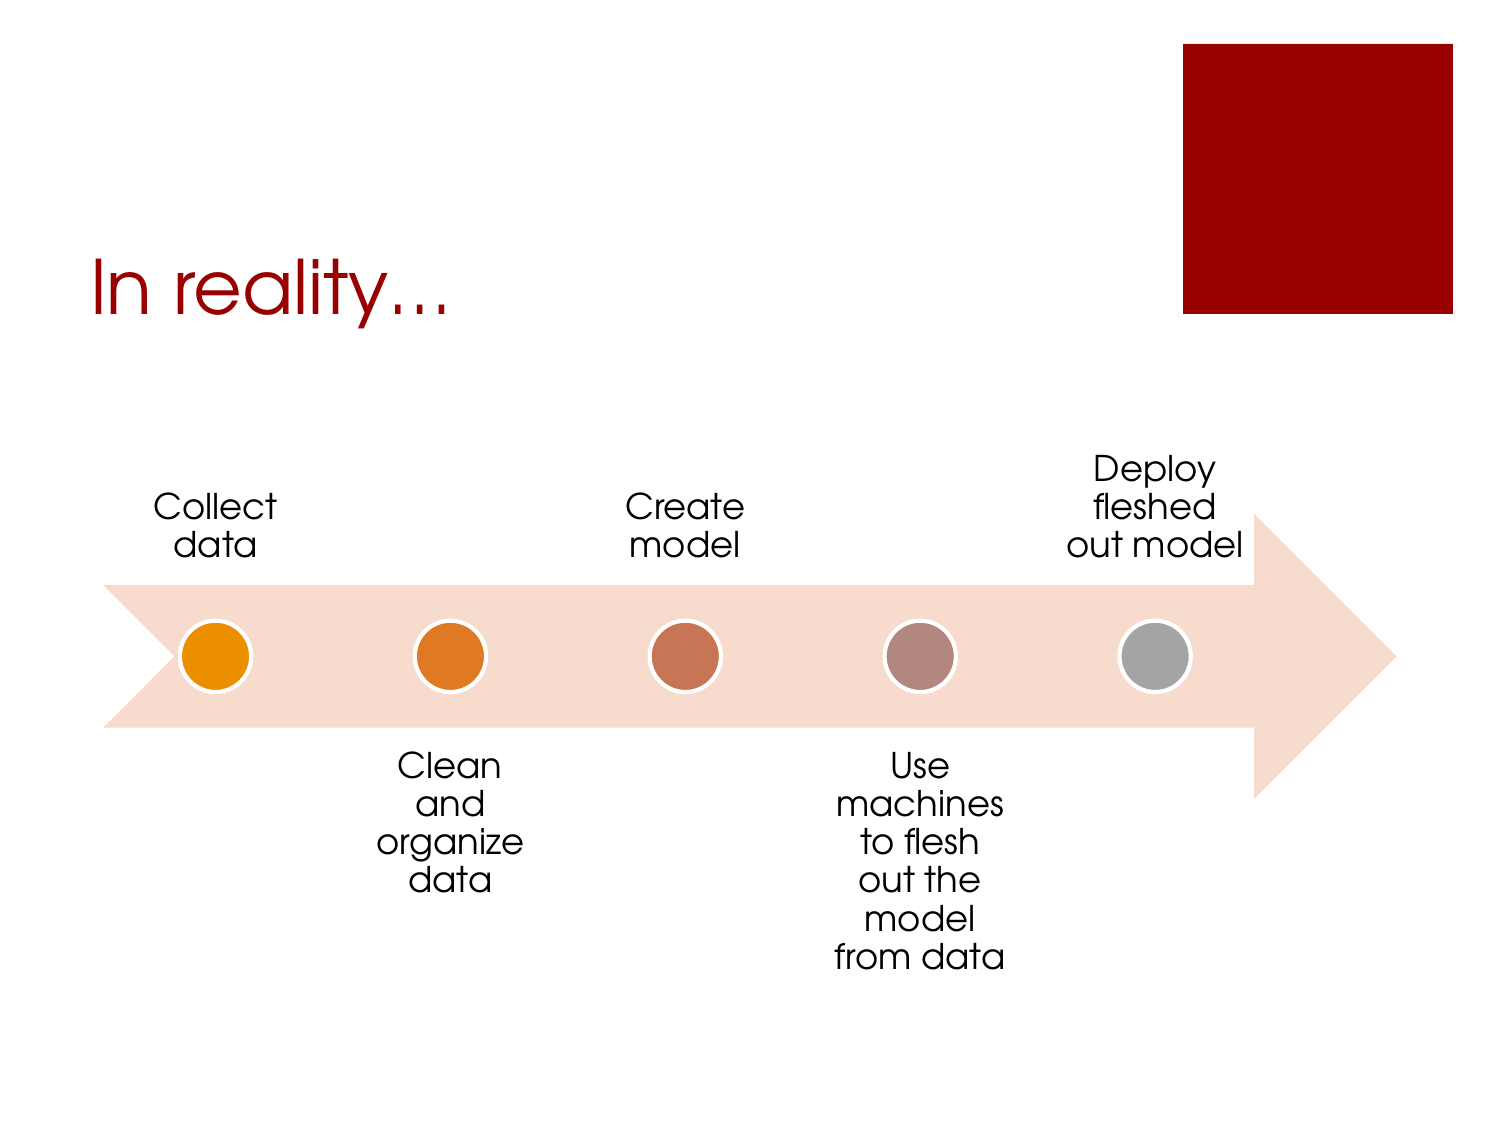

# In reality…
Collect data
Clean and organize data
Create model
Use machines to flesh out the model from data
Deploy fleshed out model